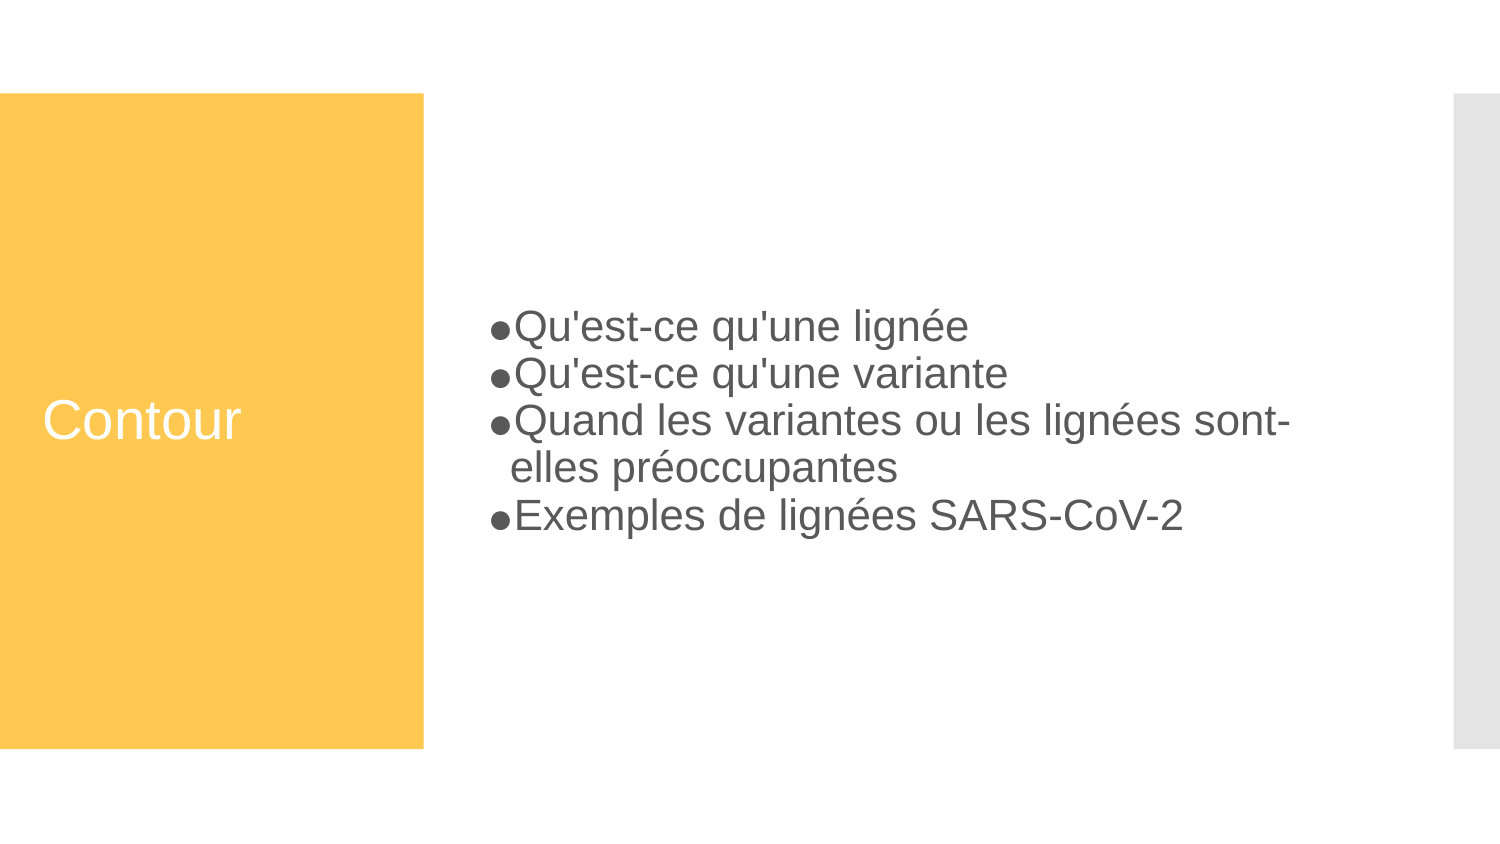

# Contour
Qu'est-ce qu'une lignée
Qu'est-ce qu'une variante
Quand les variantes ou les lignées sont-elles préoccupantes
Exemples de lignées SARS-CoV-2